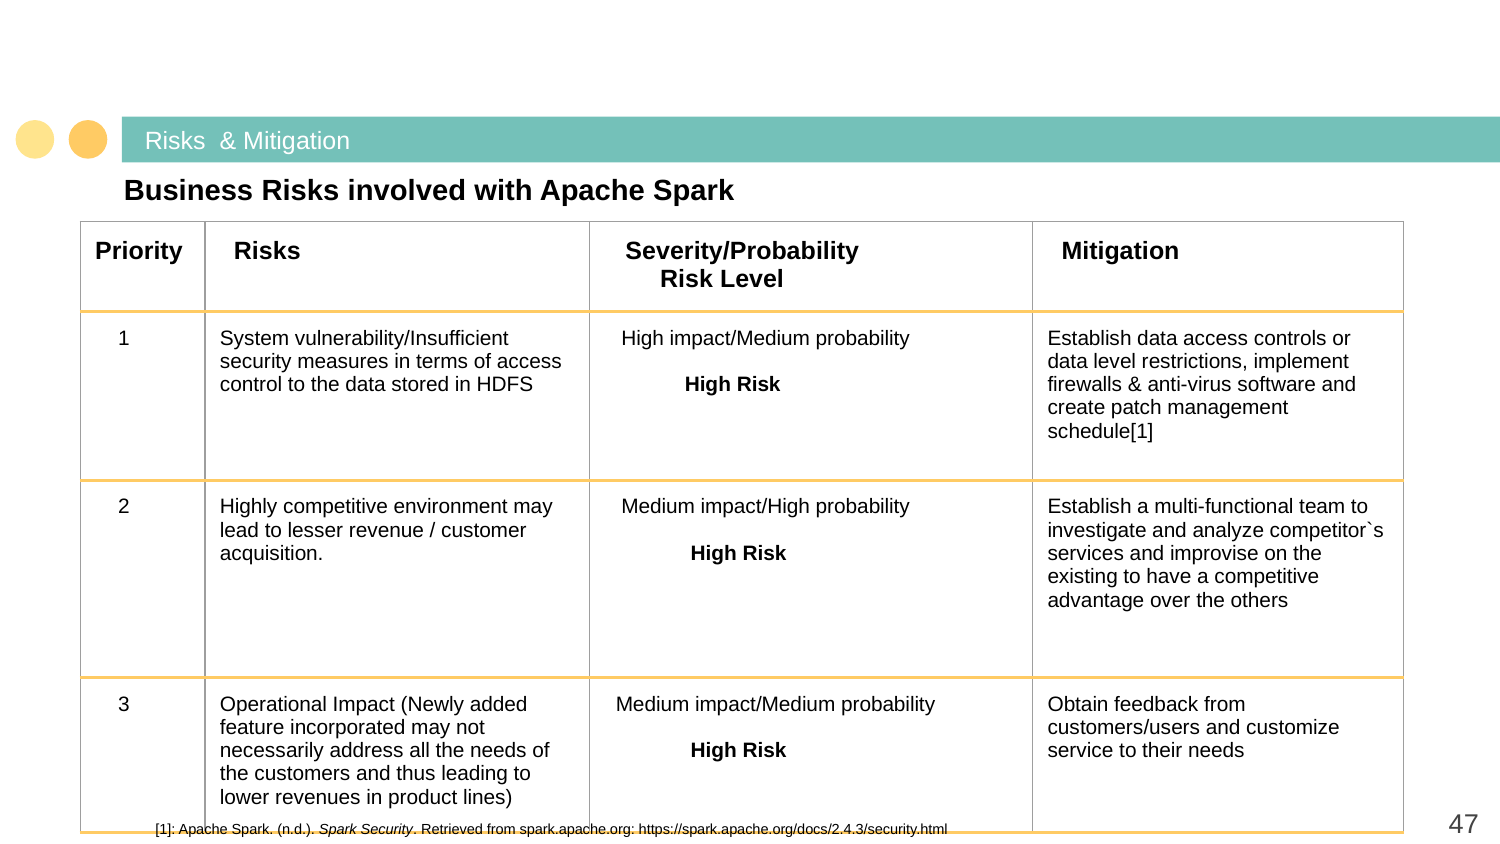

# Risks  & Mitigation
Business Risks involved with Apache Spark
| Priority | Risks | Severity/Probability Risk Level | Mitigation |
| --- | --- | --- | --- |
| 1 | System vulnerability/Insufficient security measures in terms of access control to the data stored in HDFS | High impact/Medium probability High Risk | Establish data access controls or data level restrictions, implement firewalls & anti-virus software and create patch management schedule[1] |
| 2 | Highly competitive environment may lead to lesser revenue / customer acquisition. | Medium impact/High probability High Risk | Establish a multi-functional team to investigate and analyze competitor`s services and improvise on the existing to have a competitive advantage over the others |
| 3 | Operational Impact (Newly added feature incorporated may not necessarily address all the needs of the customers and thus leading to lower revenues in product lines) | Medium impact/Medium probability High Risk | Obtain feedback from customers/users and customize service to their needs |

[1]: Apache Spark. (n.d.). Spark Security. Retrieved from spark.apache.org: https://spark.apache.org/docs/2.4.3/security.html
47